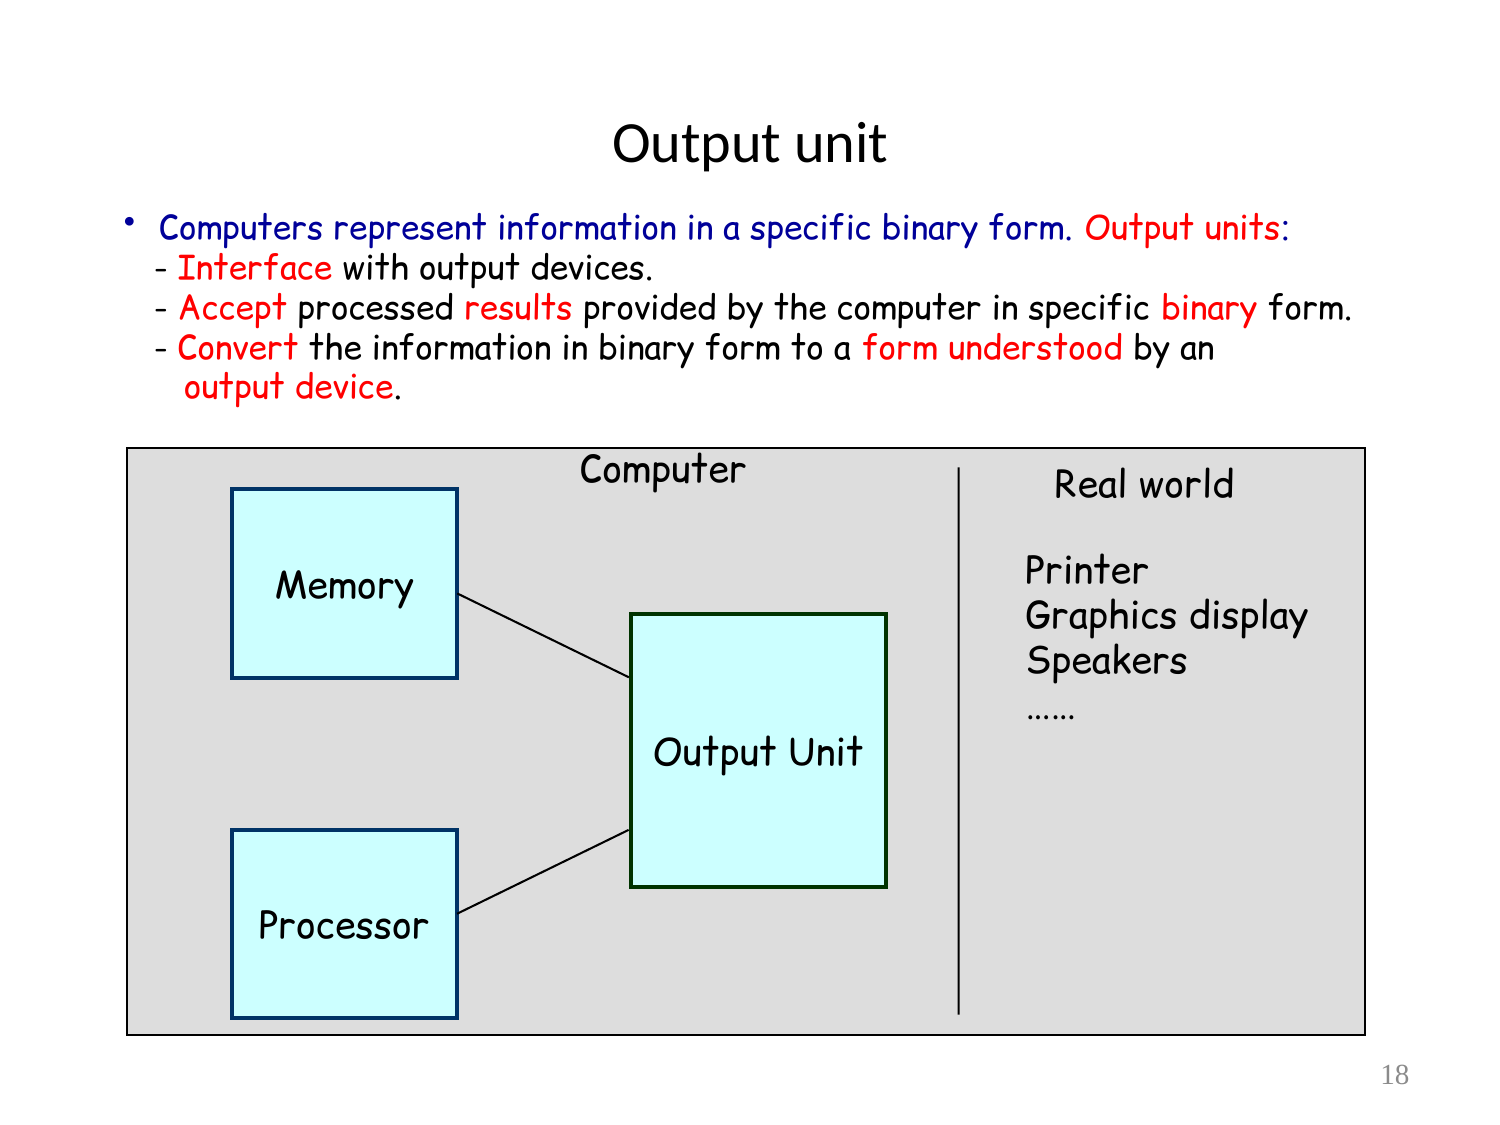

# Output unit
Computers represent information in a specific binary form. Output units:
   - Interface with output devices.
   - Accept processed results provided by the computer in specific binary form.
   - Convert the information in binary form to a form understood by an
      output device.
Computer

Real world

Memory
Printer
Graphics display
Speakers
……

Output Unit
Processor

18